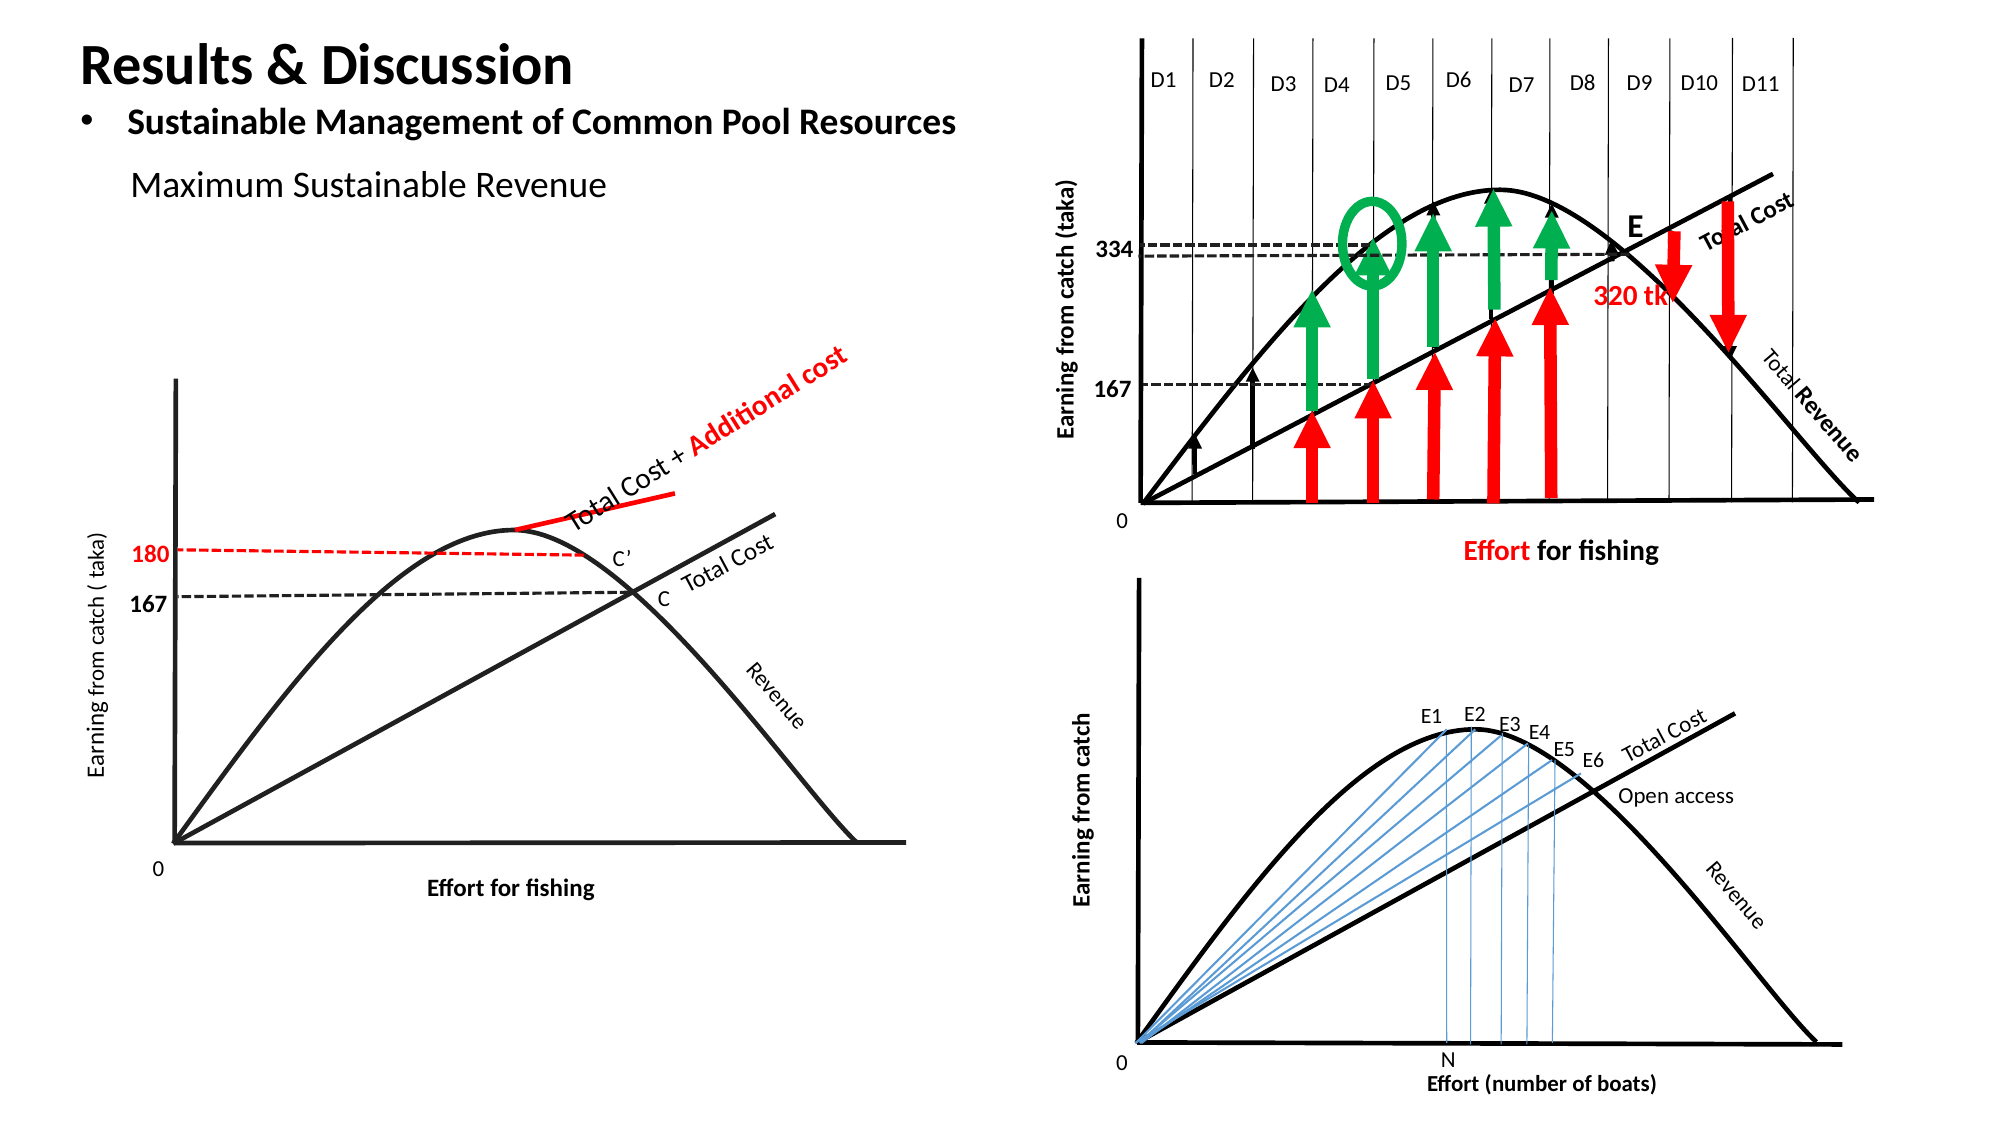

Results & Discussion
Sustainable Management of Common Pool Resources

D6
D1
D2
D9
D10
D8
D5
D11
D3
D4
D7
E
Total Cost
334
320 tk
Earning from catch (taka)
167
Total Revenue
0
Effort for fishing
Maximum Sustainable Revenue

Total Cost + Additional cost
Total Cost
180
C’
C
167
Earning from catch ( taka)
Revenue
0
Effort for fishing

Total Cost
E2
E1
E3
E4
E5
E6
Earning from catch
Open access
Revenue
N
0
Effort (number of boats)